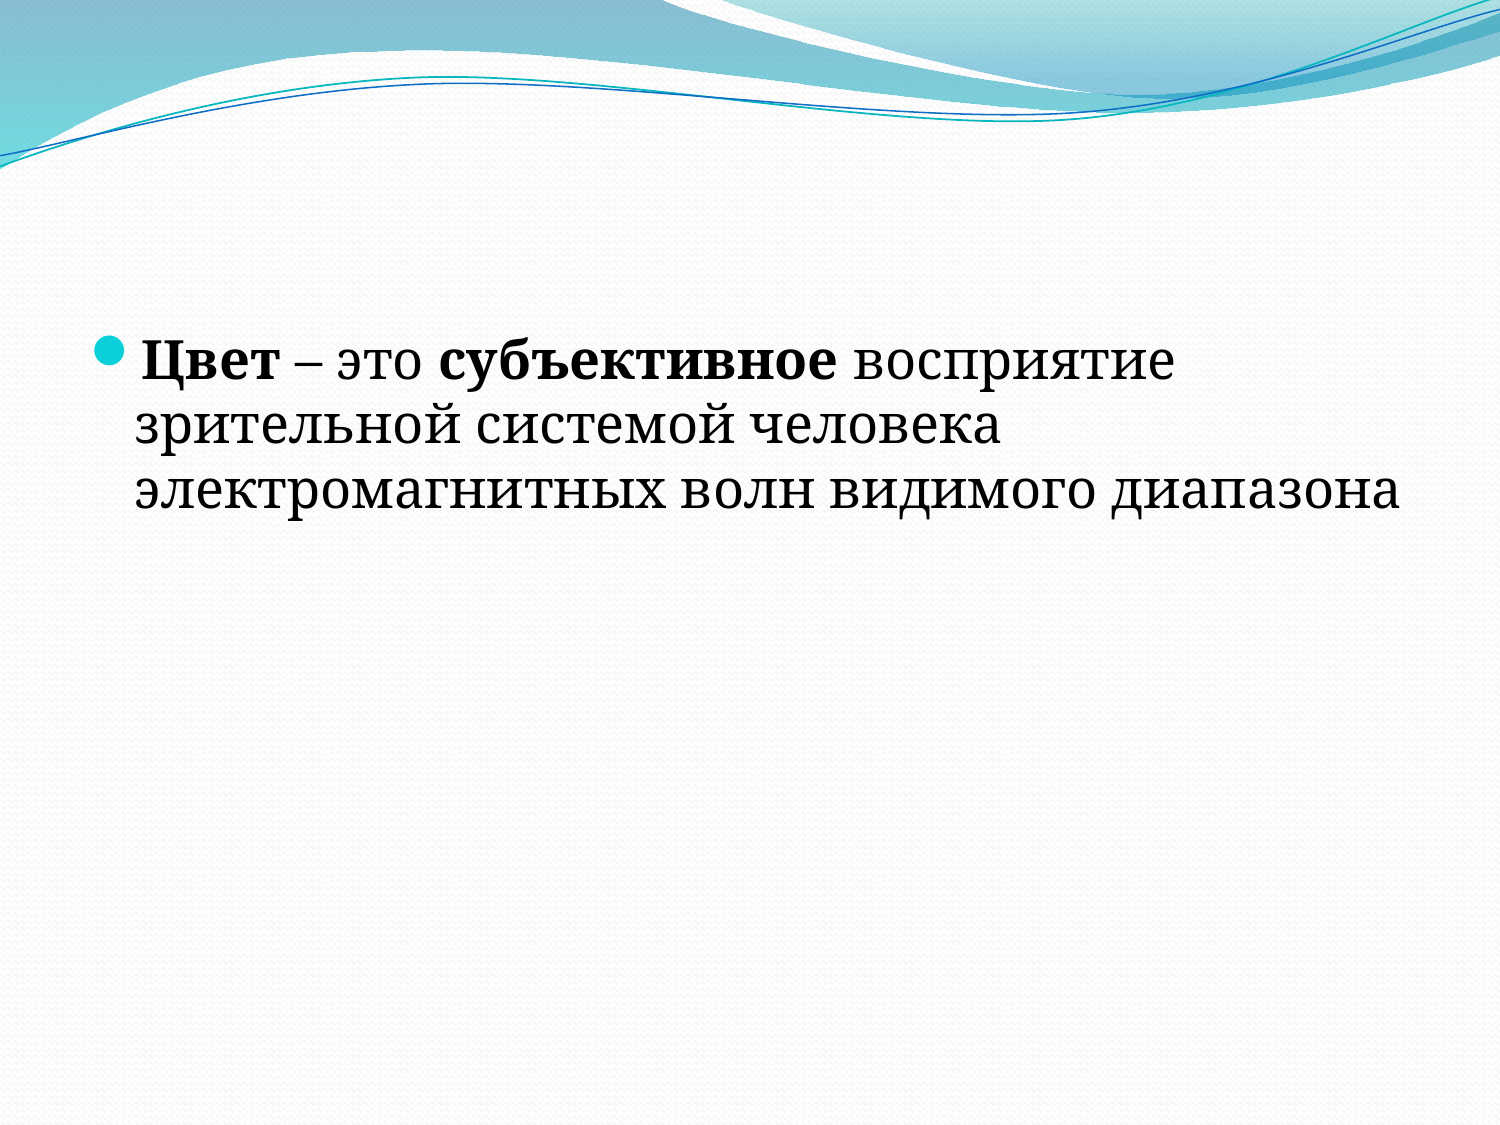

#
Цвет – это субъективное восприятие зрительной системой человека электромагнитных волн видимого диапазона